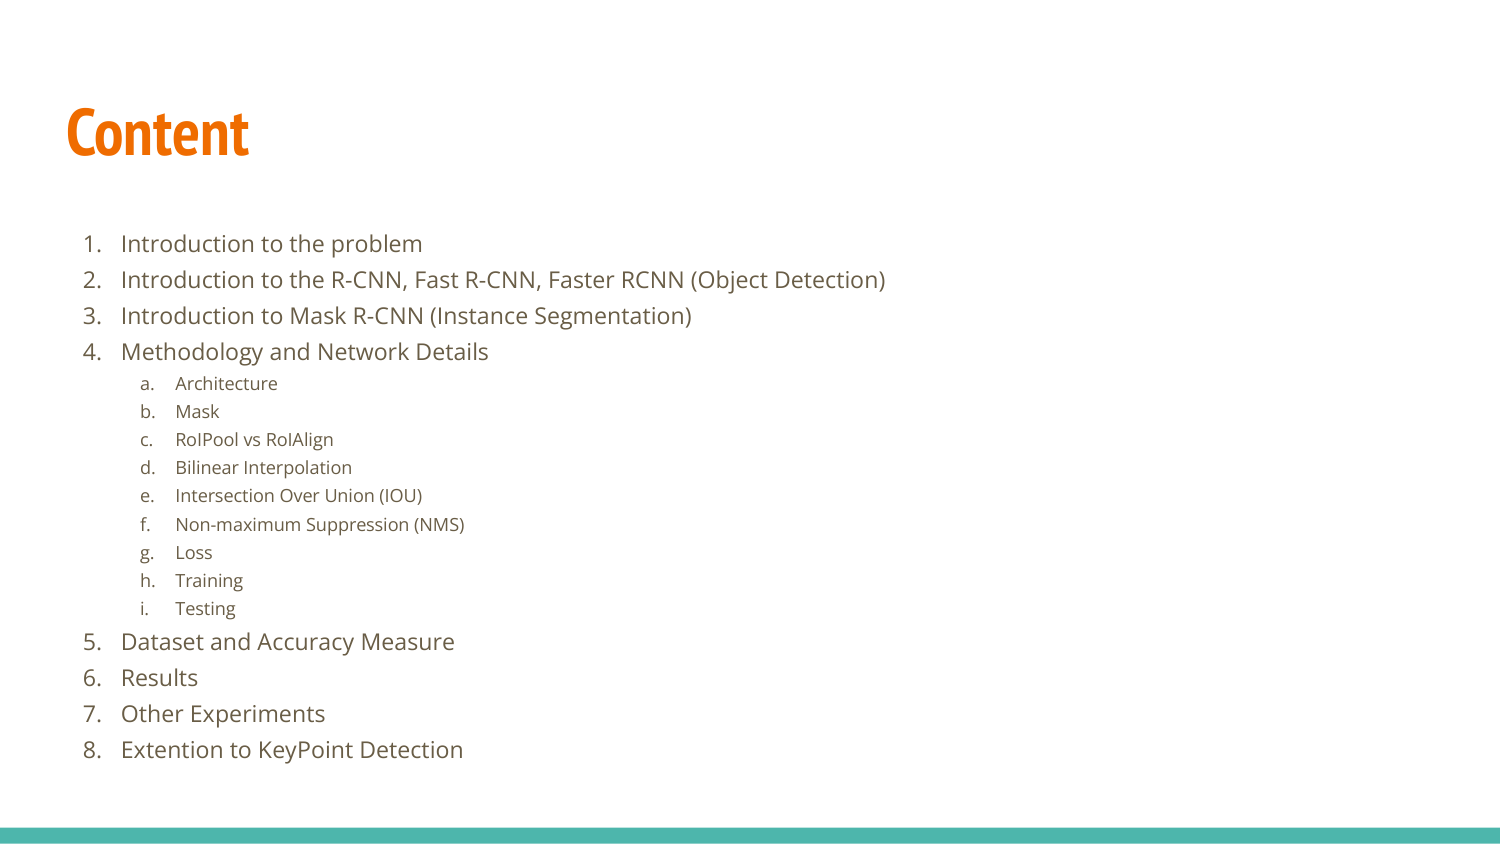

# Content
Introduction to the problem
Introduction to the R-CNN, Fast R-CNN, Faster RCNN (Object Detection)
Introduction to Mask R-CNN (Instance Segmentation)
Methodology and Network Details
Architecture
Mask
RoIPool vs RoIAlign
Bilinear Interpolation
Intersection Over Union (IOU)
Non-maximum Suppression (NMS)
Loss
Training
Testing
Dataset and Accuracy Measure
Results
Other Experiments
Extention to KeyPoint Detection